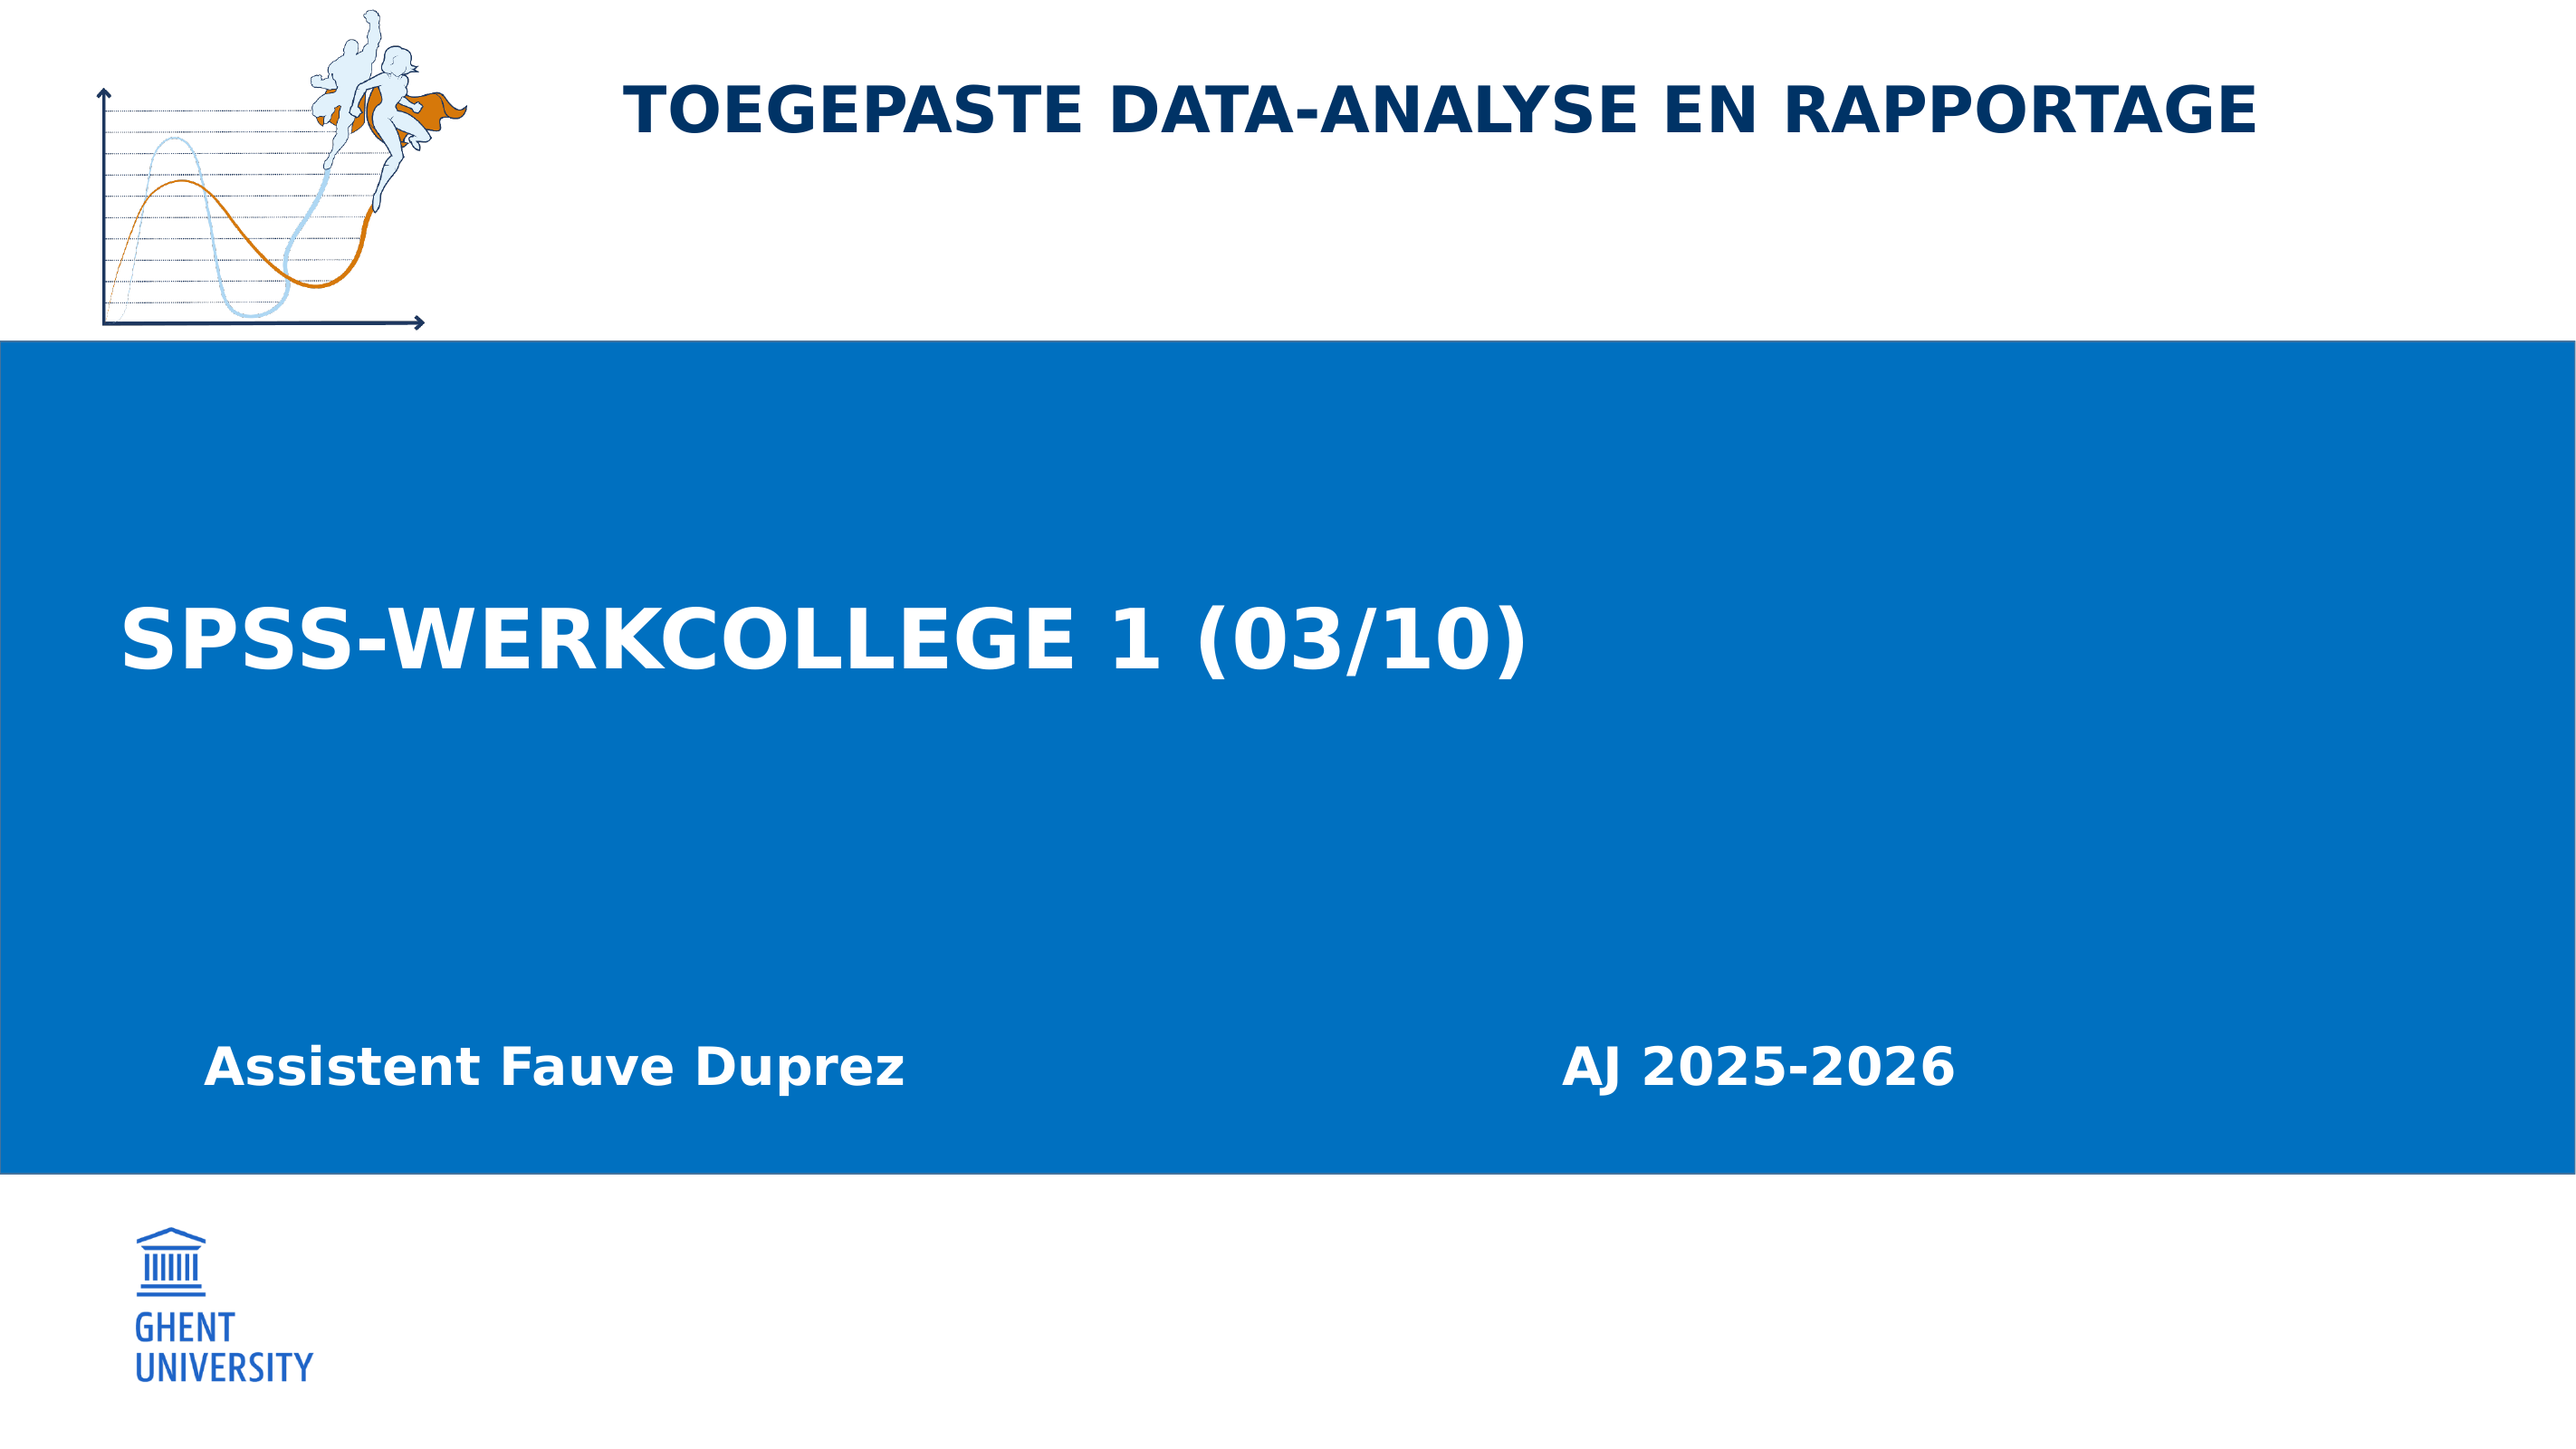

Toegepaste data-analyse en rapportage
# SPSS-WERKCOLLEGE 1 (03/10)
Assistent Fauve Duprez					AJ 2025-2026